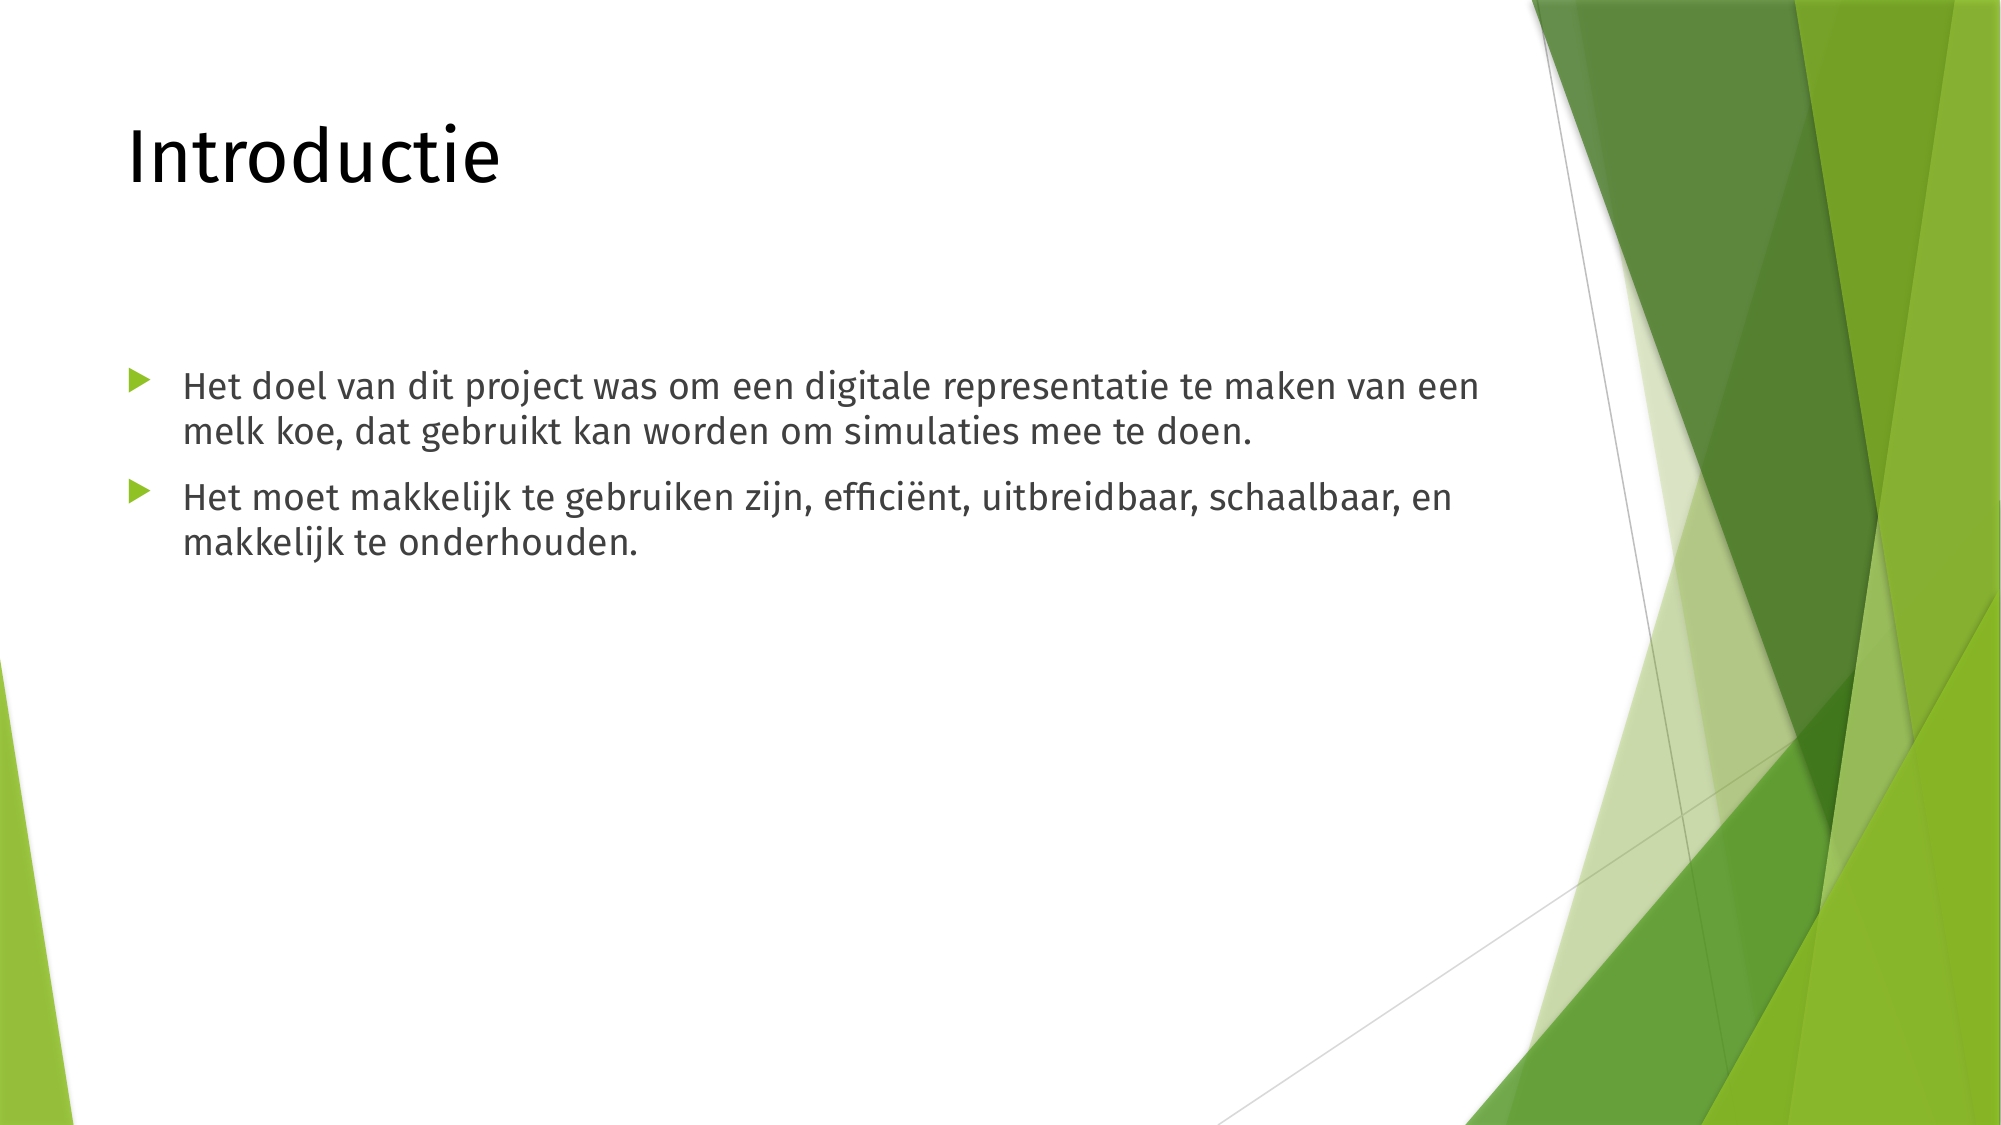

# Introductie
Het doel van dit project was om een digitale representatie te maken van een melk koe, dat gebruikt kan worden om simulaties mee te doen.
Het moet makkelijk te gebruiken zijn, efficiënt, uitbreidbaar, schaalbaar, en makkelijk te onderhouden.